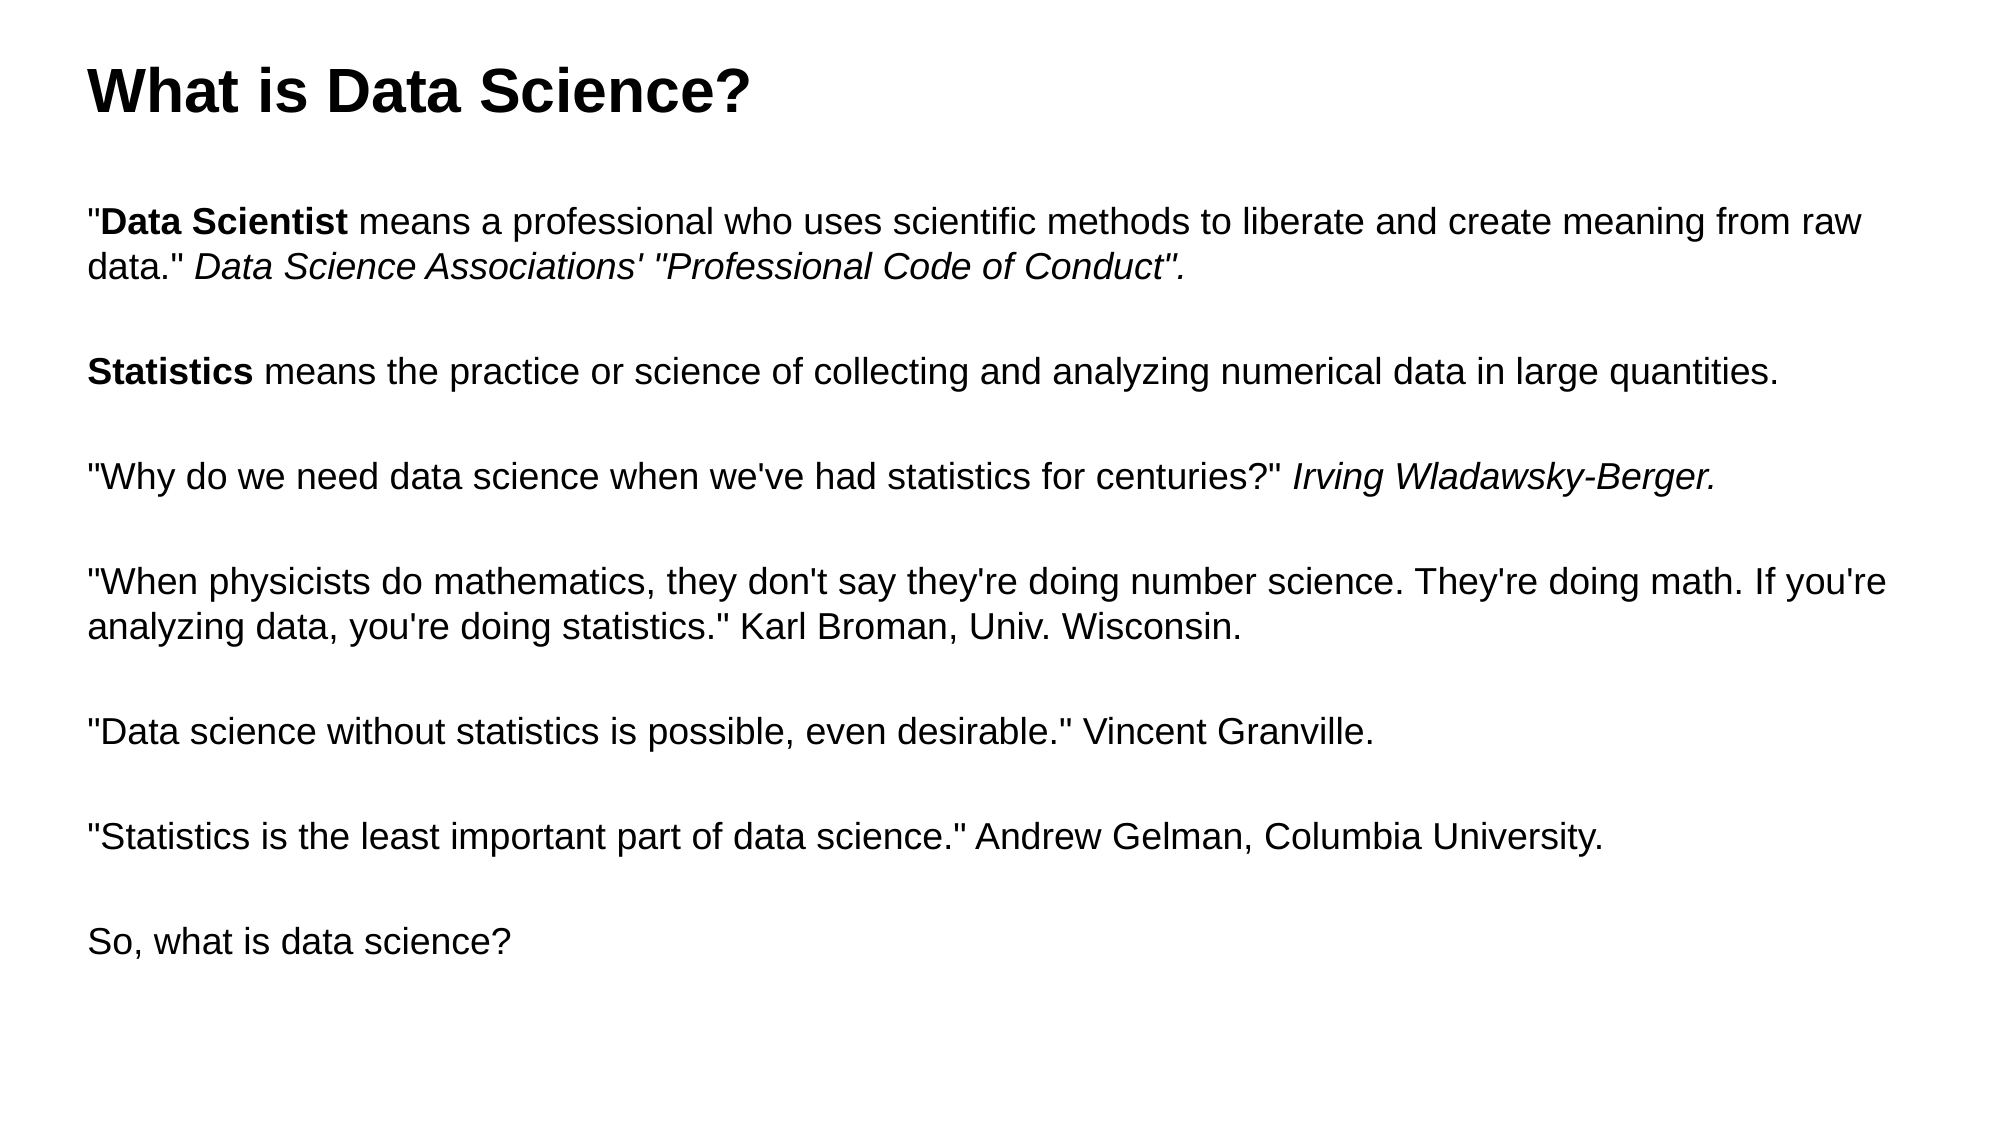

# What is Data Science?
"Data Scientist means a professional who uses scientific methods to liberate and create meaning from raw data." Data Science Associations' "Professional Code of Conduct".

Statistics means the practice or science of collecting and analyzing numerical data in large quantities.

"Why do we need data science when we've had statistics for centuries?" Irving Wladawsky-Berger.

"When physicists do mathematics, they don't say they're doing number science. They're doing math. If you're analyzing data, you're doing statistics." Karl Broman, Univ. Wisconsin.

"Data science without statistics is possible, even desirable." Vincent Granville.

"Statistics is the least important part of data science." Andrew Gelman, Columbia University.

So, what is data science?